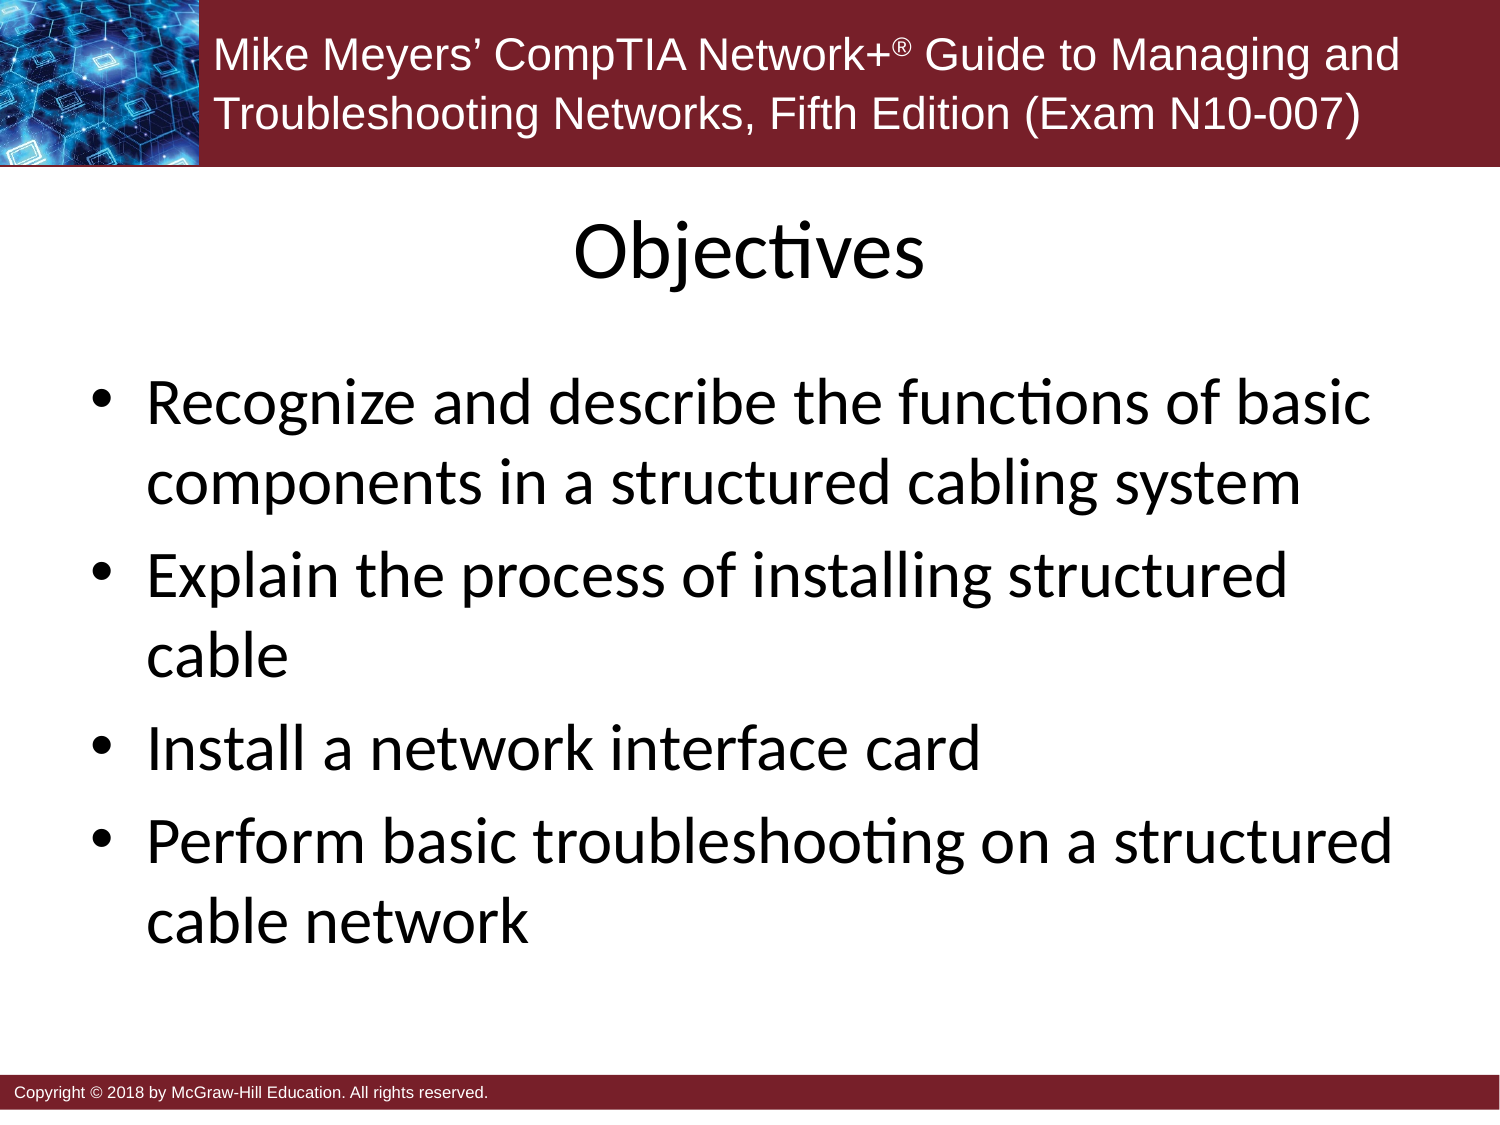

# Objectives
Recognize and describe the functions of basic components in a structured cabling system
Explain the process of installing structured cable
Install a network interface card
Perform basic troubleshooting on a structured cable network